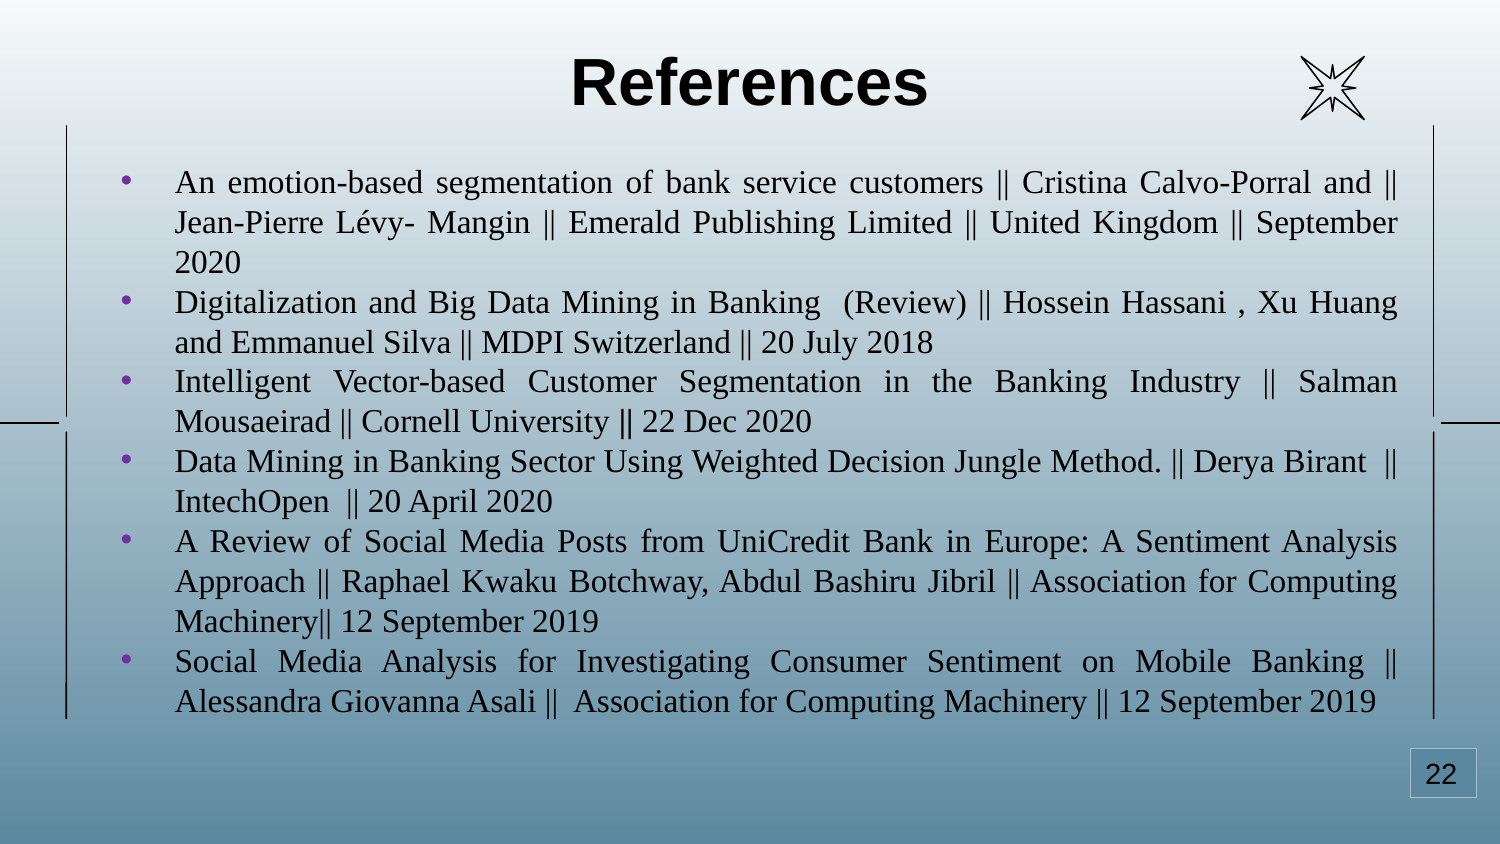

# References

An emotion-based segmentation of bank service customers || Cristina Calvo-Porral and || Jean-Pierre Lévy- Mangin || Emerald Publishing Limited || United Kingdom || September 2020
Digitalization and Big Data Mining in Banking  (Review) || Hossein Hassani , Xu Huang and Emmanuel Silva || MDPI Switzerland || 20 July 2018
Intelligent Vector-based Customer Segmentation in the Banking Industry || Salman Mousaeirad || Cornell University || 22 Dec 2020
Data Mining in Banking Sector Using Weighted Decision Jungle Method. || Derya Birant  || IntechOpen  || 20 April 2020
A Review of Social Media Posts from UniCredit Bank in Europe: A Sentiment Analysis Approach || Raphael Kwaku Botchway, Abdul Bashiru Jibril || Association for Computing Machinery|| 12 September 2019
Social Media Analysis for Investigating Consumer Sentiment on Mobile Banking || Alessandra Giovanna Asali ||  Association for Computing Machinery || 12 September 2019

22